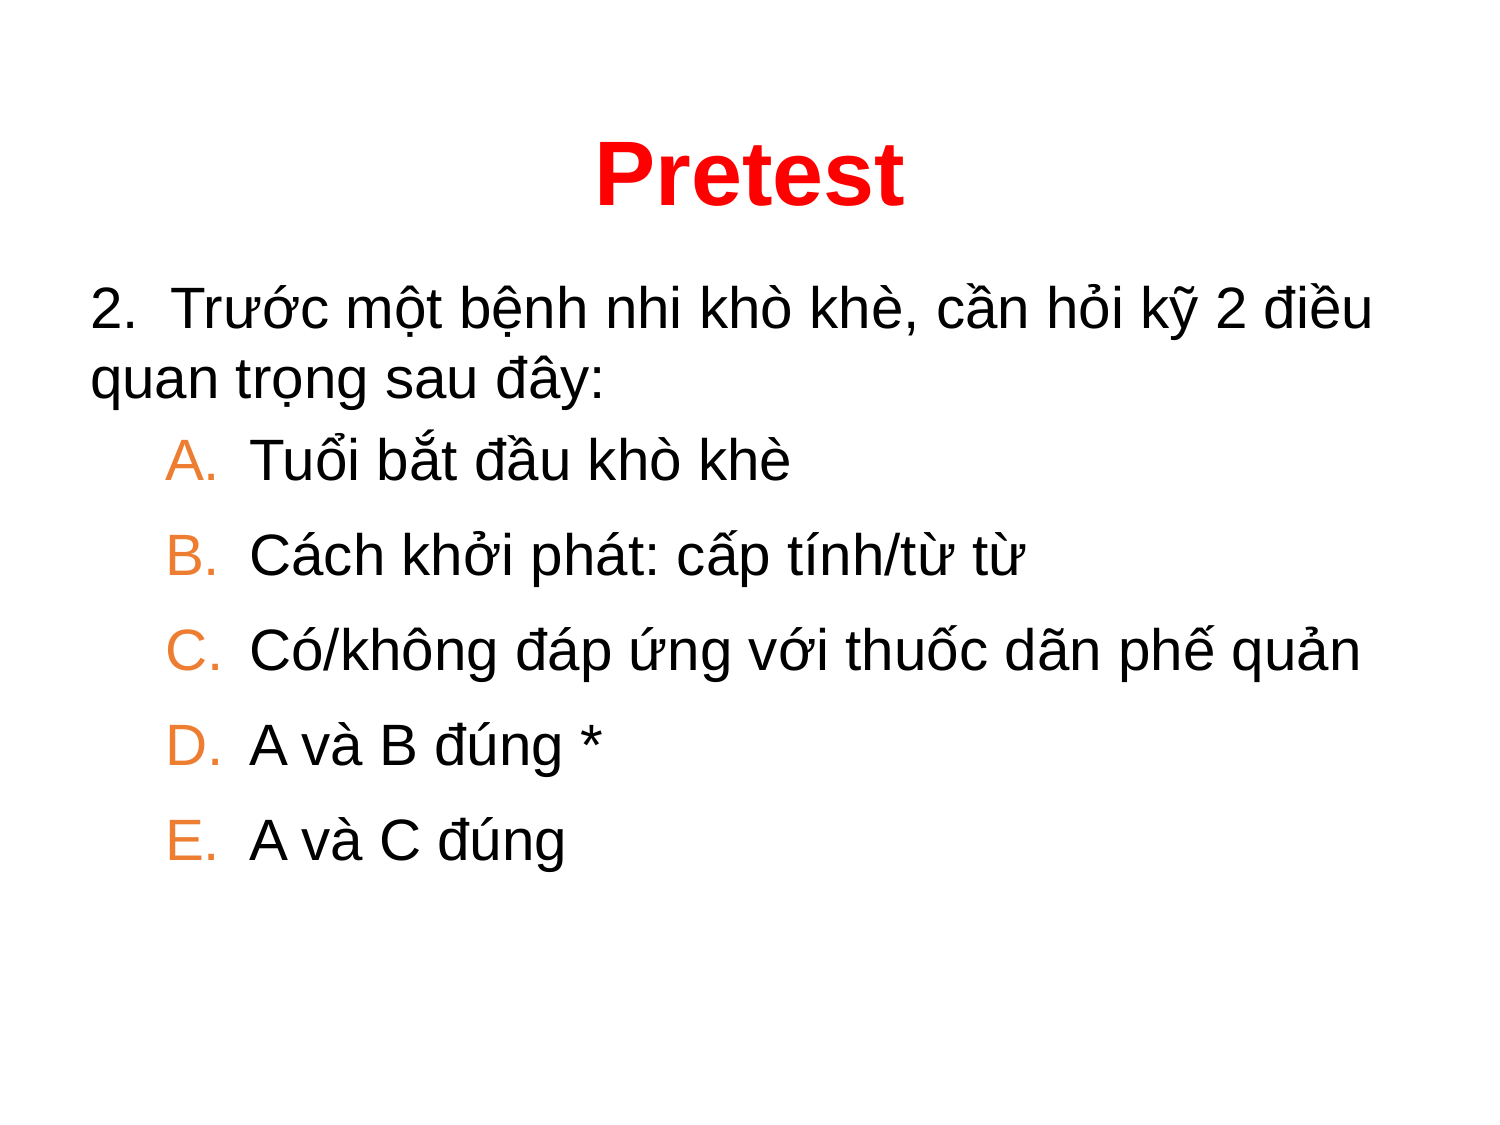

# Pretest
2.  Trước một bệnh nhi khò khè, cần hỏi kỹ 2 điều   quan trọng sau đây:
Tuổi bắt đầu khò khè
Cách khởi phát: cấp tính/từ từ
Có/không đáp ứng với thuốc dãn phế quản
A và B đúng *
A và C đúng